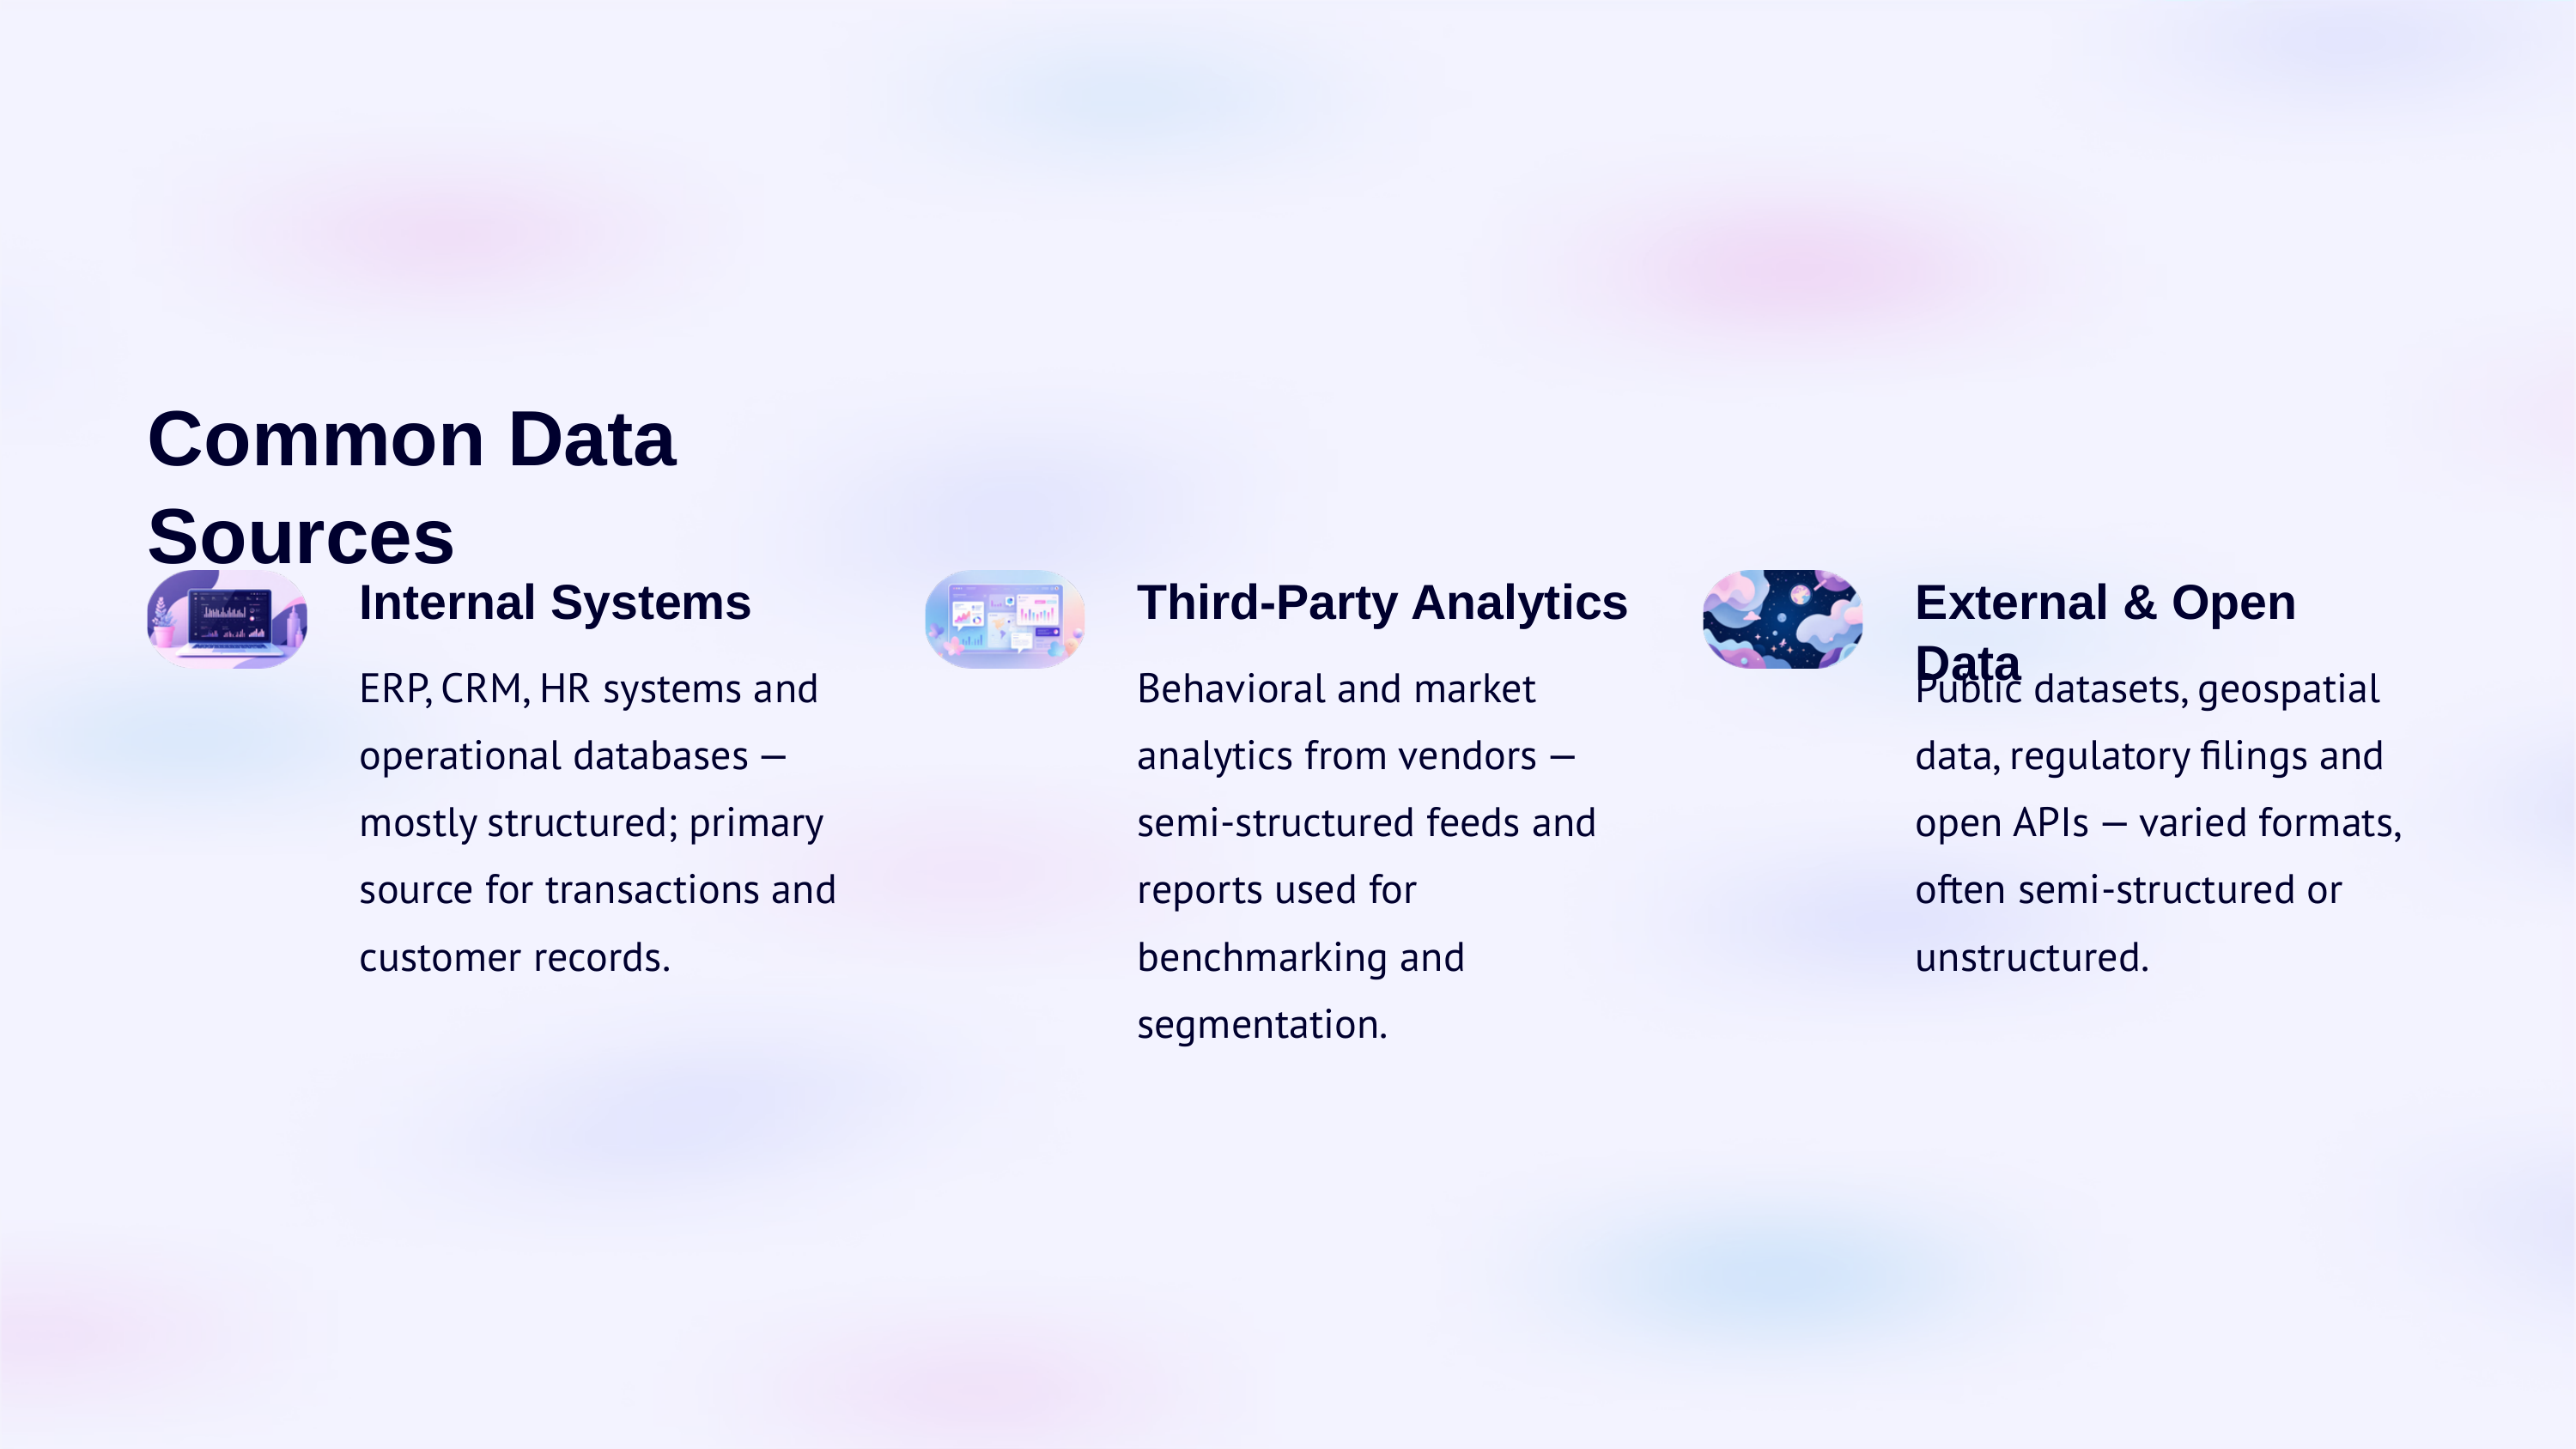

Common Data Sources
Internal Systems
Third‑Party Analytics
External & Open Data

ERP, CRM, HR systems and operational databases — mostly structured; primary source for transactions and customer records.
Behavioral and market analytics from vendors — semi-structured feeds and reports used for benchmarking and segmentation.
Public datasets, geospatial data, regulatory filings and open APIs — varied formats, often semi-structured or unstructured.